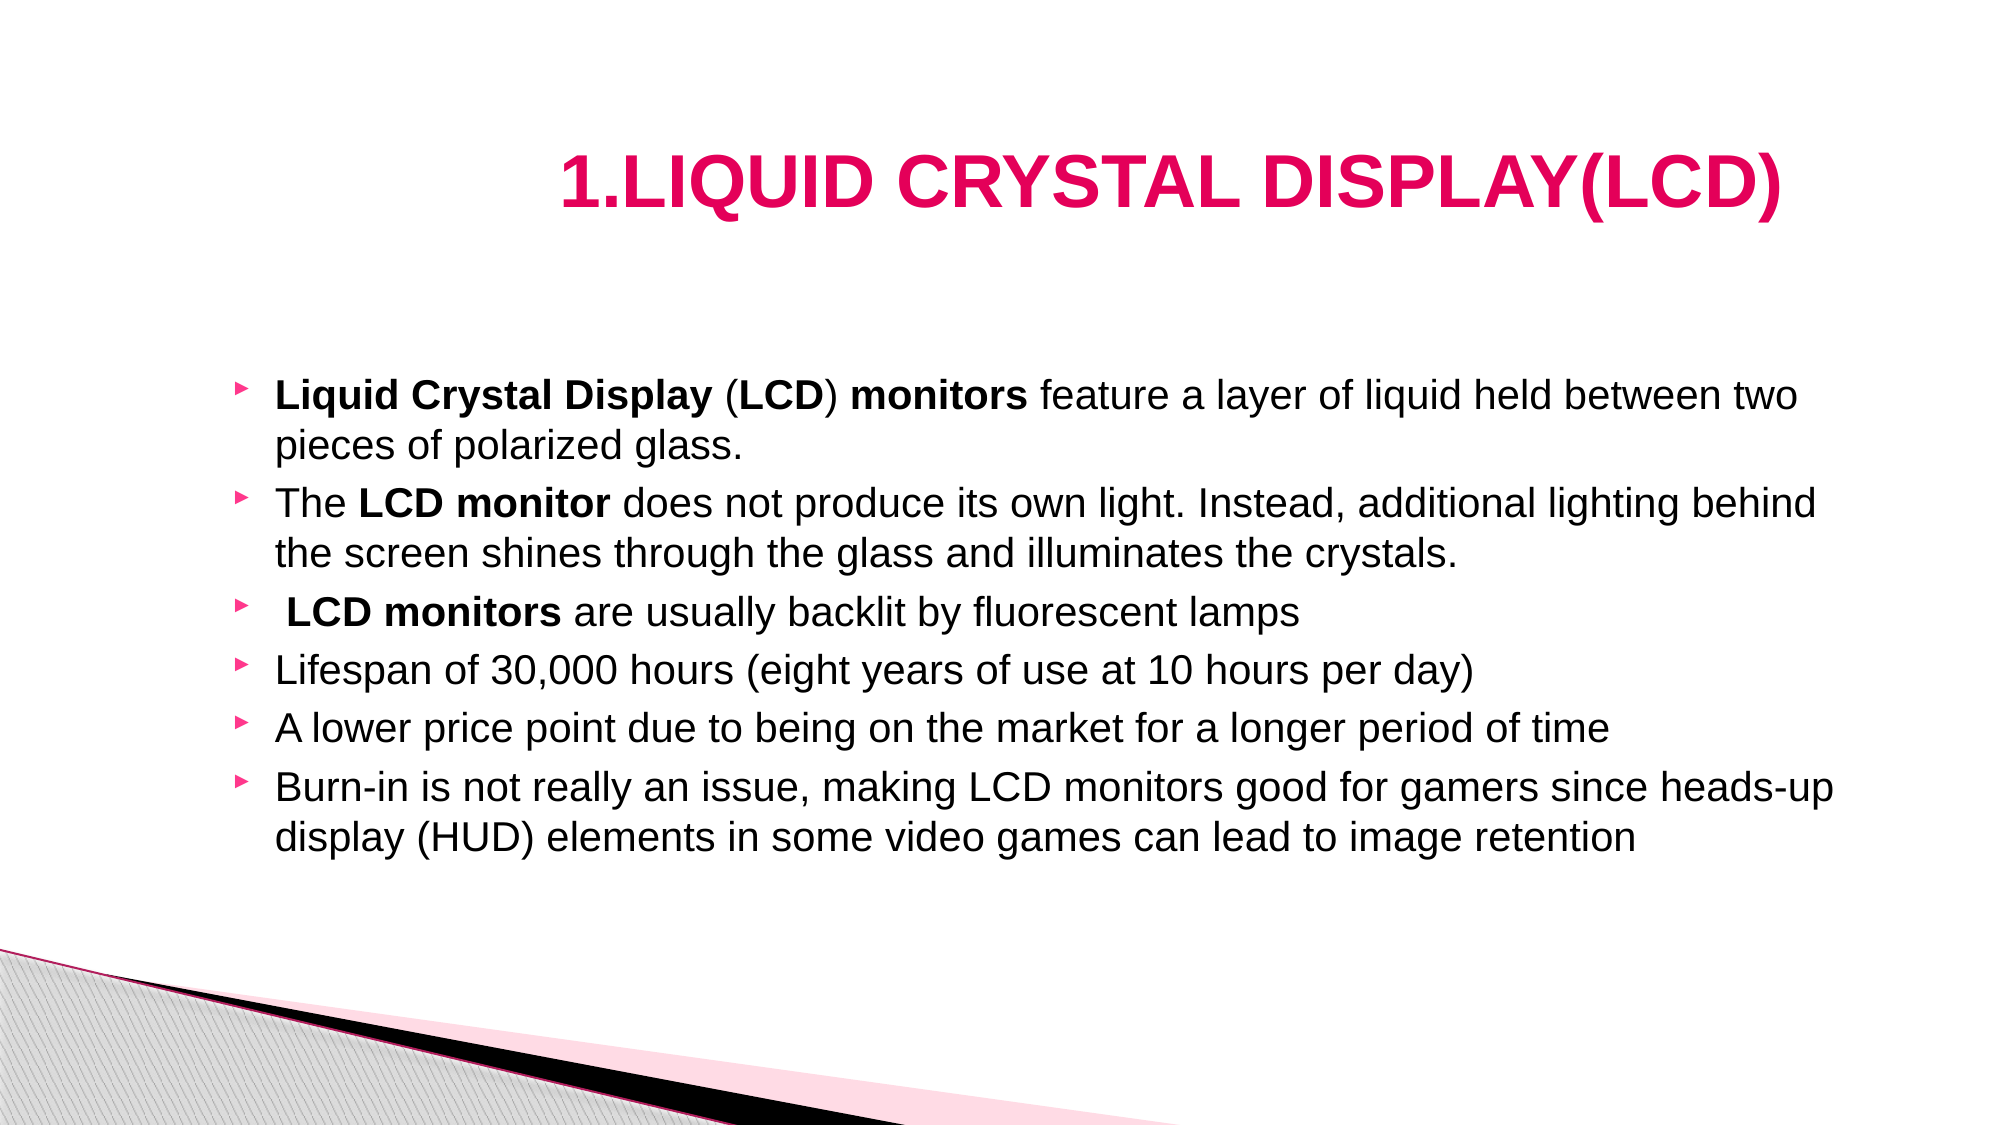

1.LIQUID CRYSTAL DISPLAY(LCD)
Liquid Crystal Display (LCD) monitors feature a layer of liquid held between two pieces of polarized glass.
The LCD monitor does not produce its own light. Instead, additional lighting behind the screen shines through the glass and illuminates the crystals.
 LCD monitors are usually backlit by fluorescent lamps
Lifespan of 30,000 hours (eight years of use at 10 hours per day)
A lower price point due to being on the market for a longer period of time
Burn-in is not really an issue, making LCD monitors good for gamers since heads-up display (HUD) elements in some video games can lead to image retention